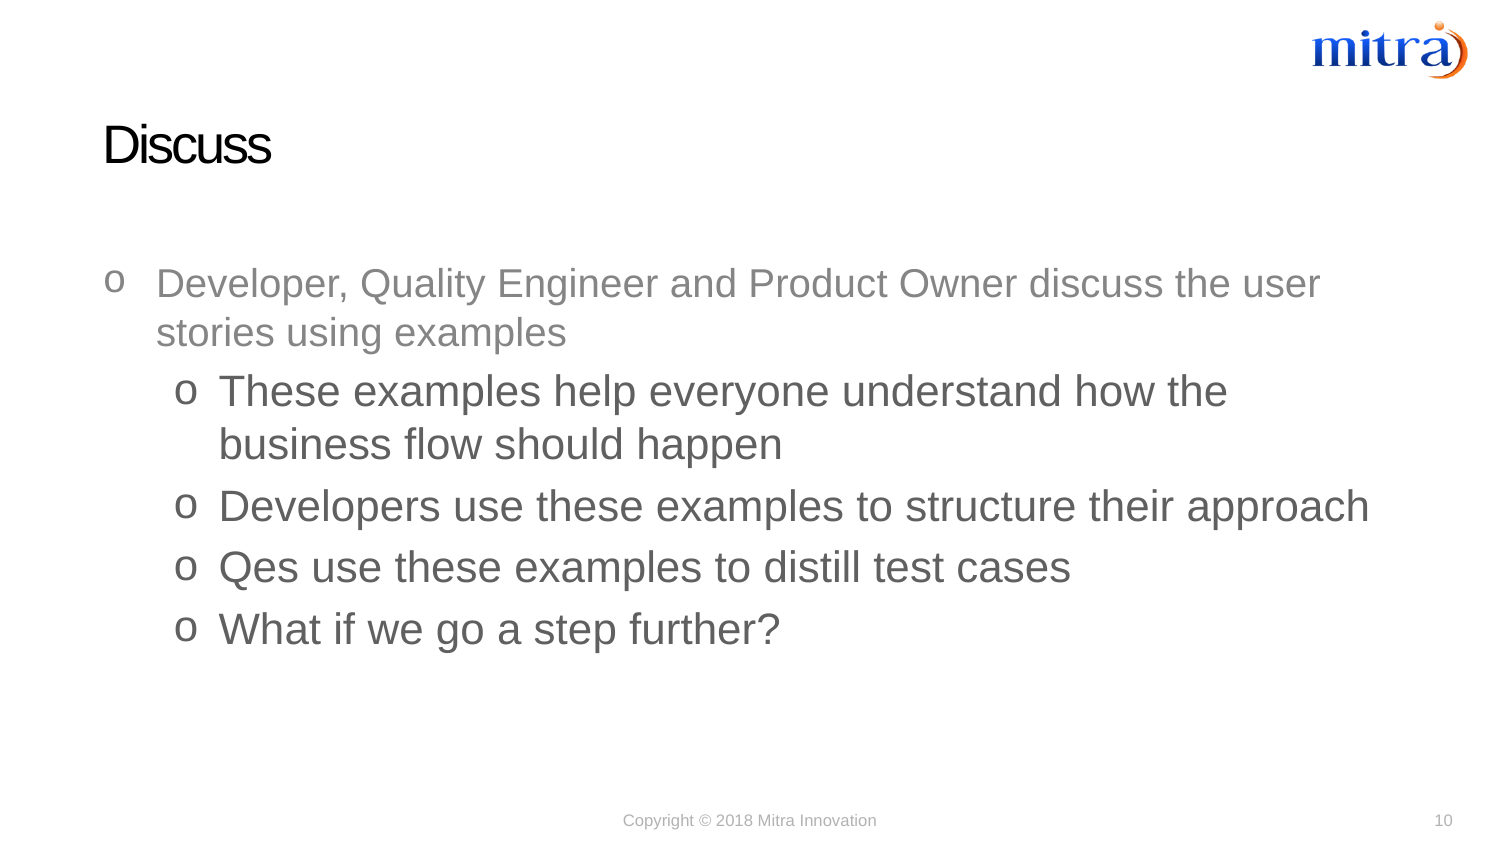

# Discuss
Developer, Quality Engineer and Product Owner discuss the user stories using examples
These examples help everyone understand how the business flow should happen
Developers use these examples to structure their approach
Qes use these examples to distill test cases
What if we go a step further?
Copyright © 2018 Mitra Innovation
10